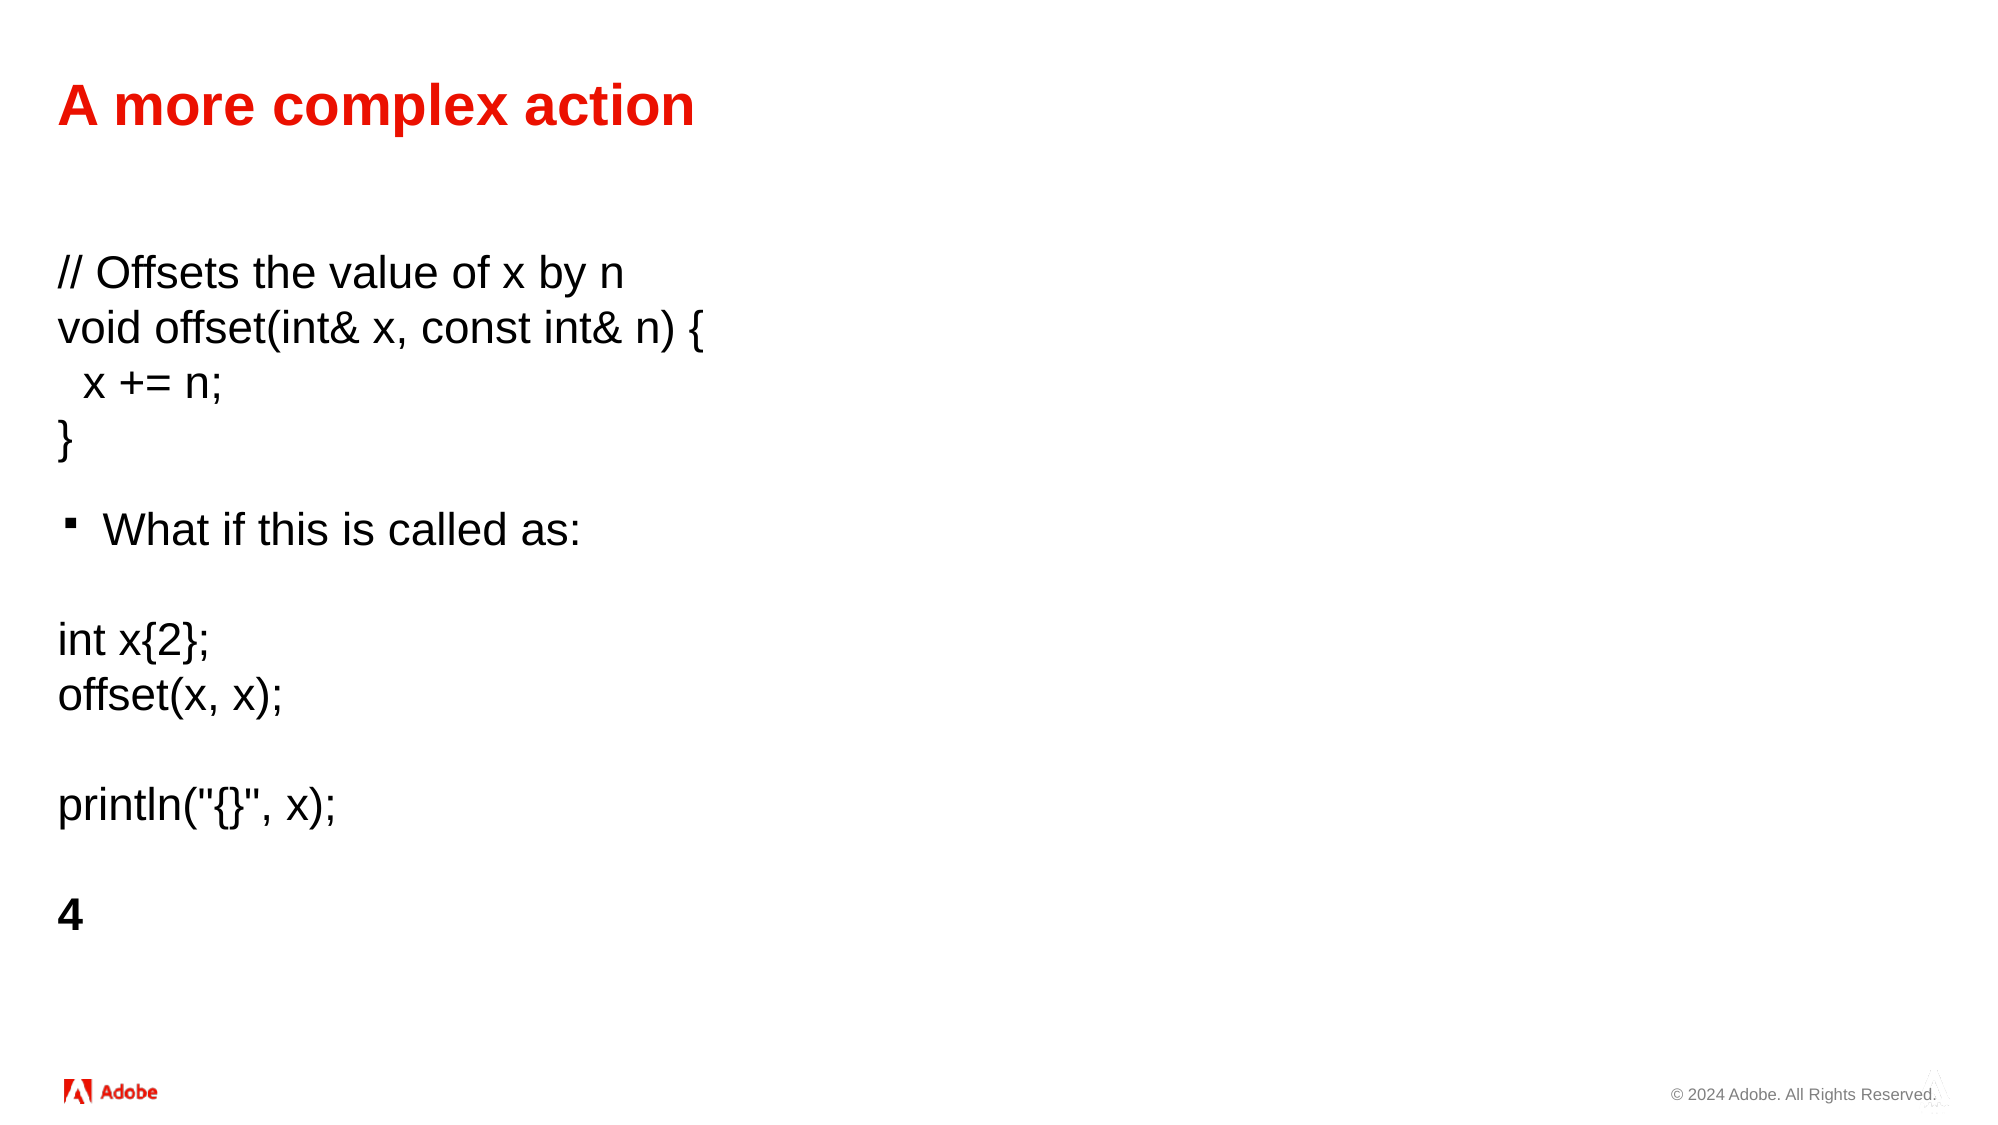

# A more complex action
// Offsets the value of x by n
void offset(int& x, const int& n) {
  x += n;
}
What if this is called as:

int x{2};
offset(x, x);

println("{}", x);

4
16